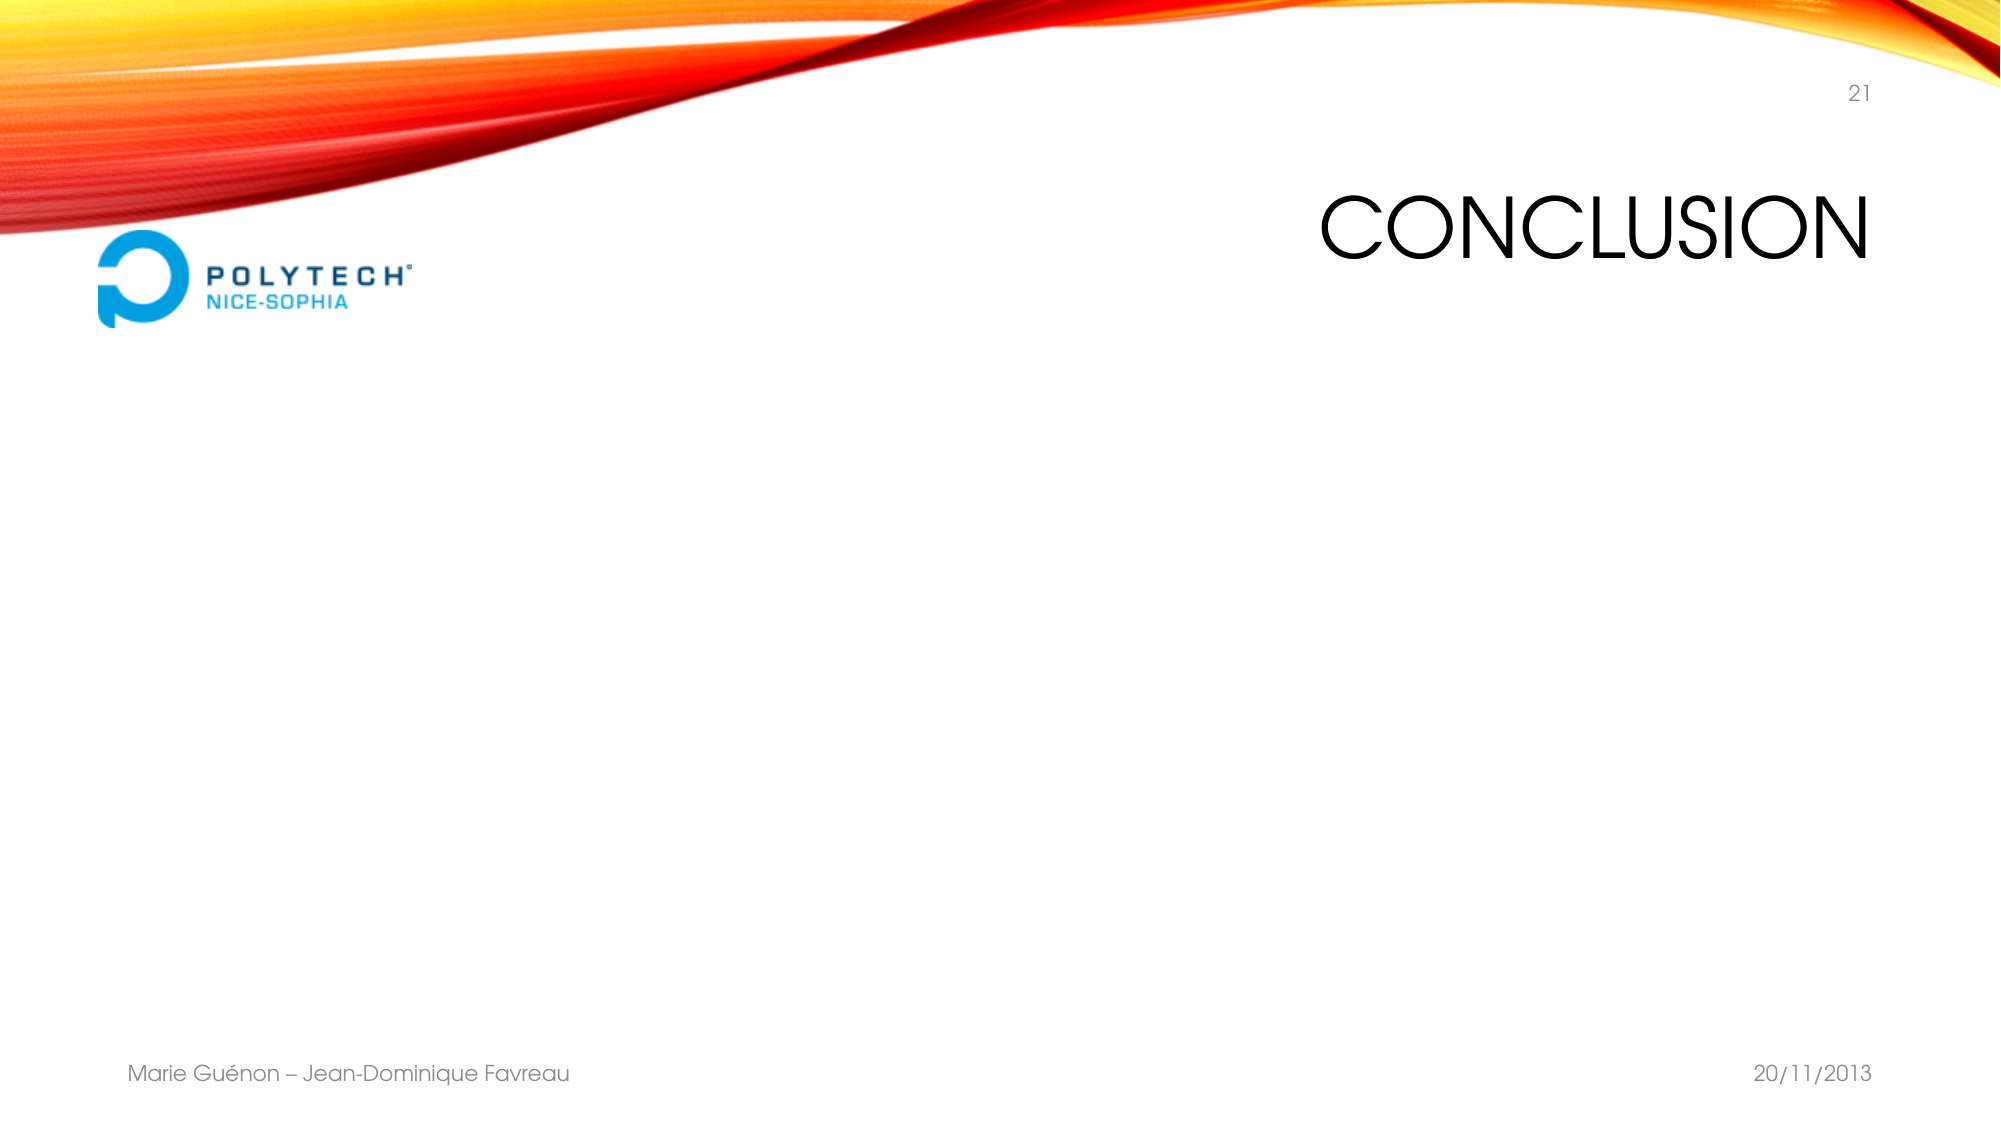

21
# Conclusion

Marie Guénon – Jean-Dominique Favreau
20/11/2013